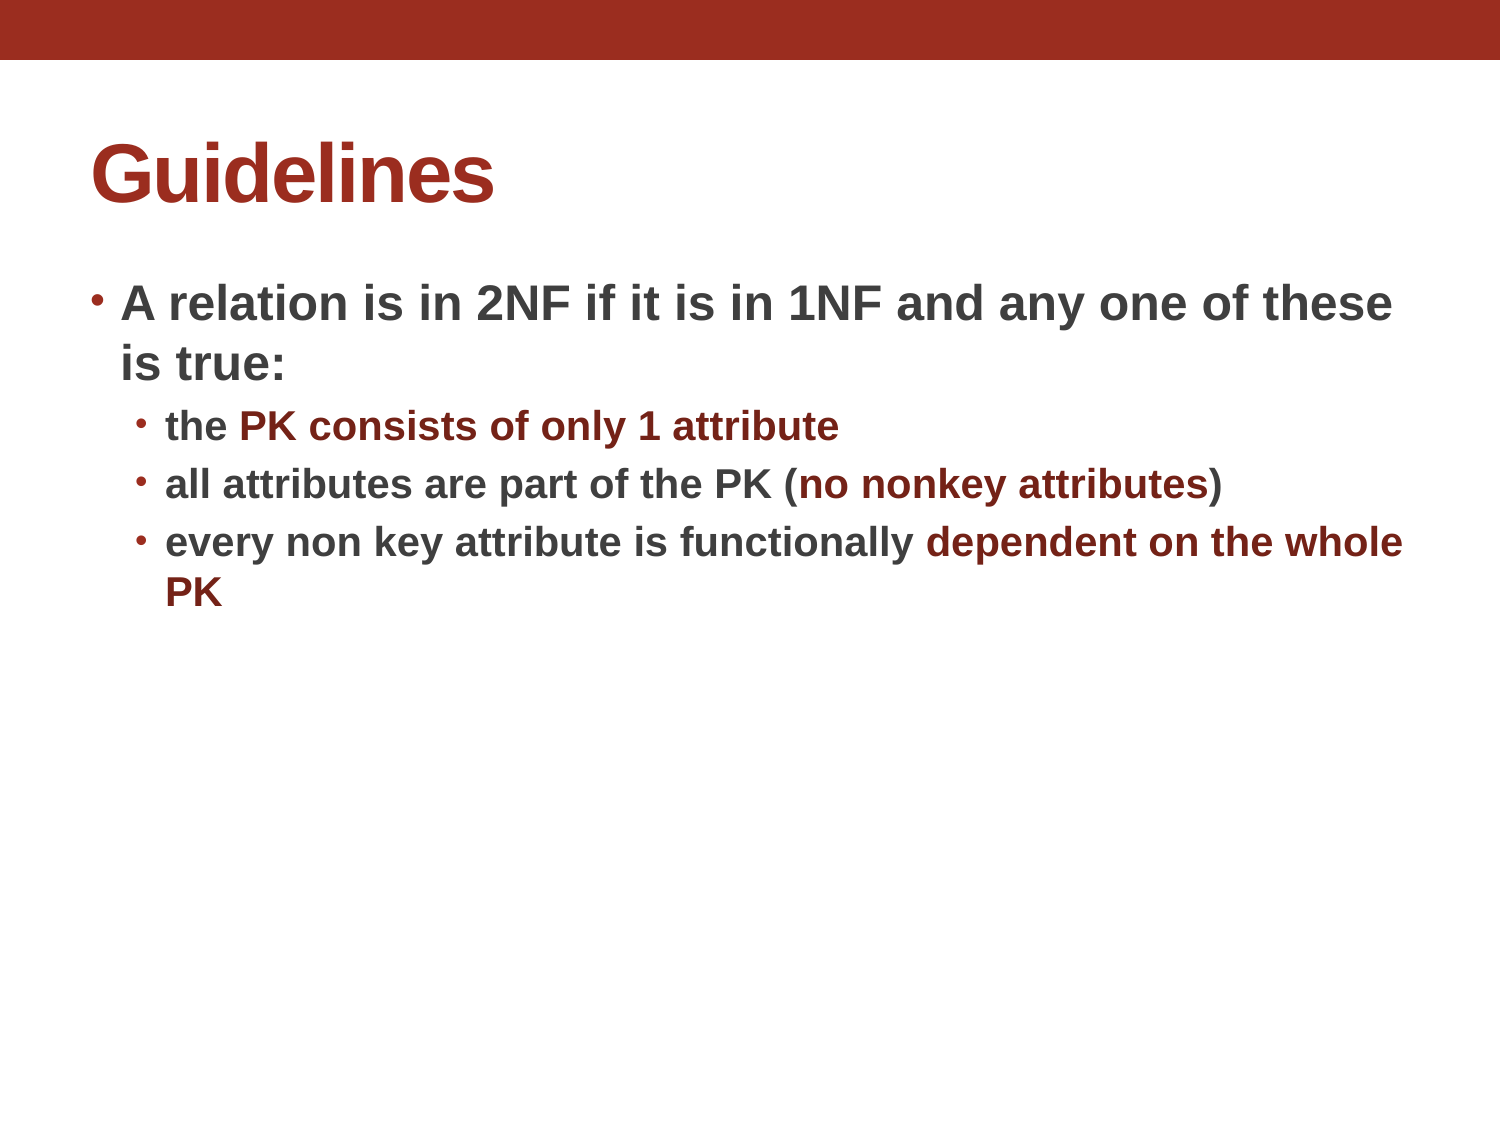

# Guidelines
A relation is in 2NF if it is in 1NF and any one of these is true:
the PK consists of only 1 attribute
all attributes are part of the PK (no nonkey attributes)
every non key attribute is functionally dependent on the whole PK